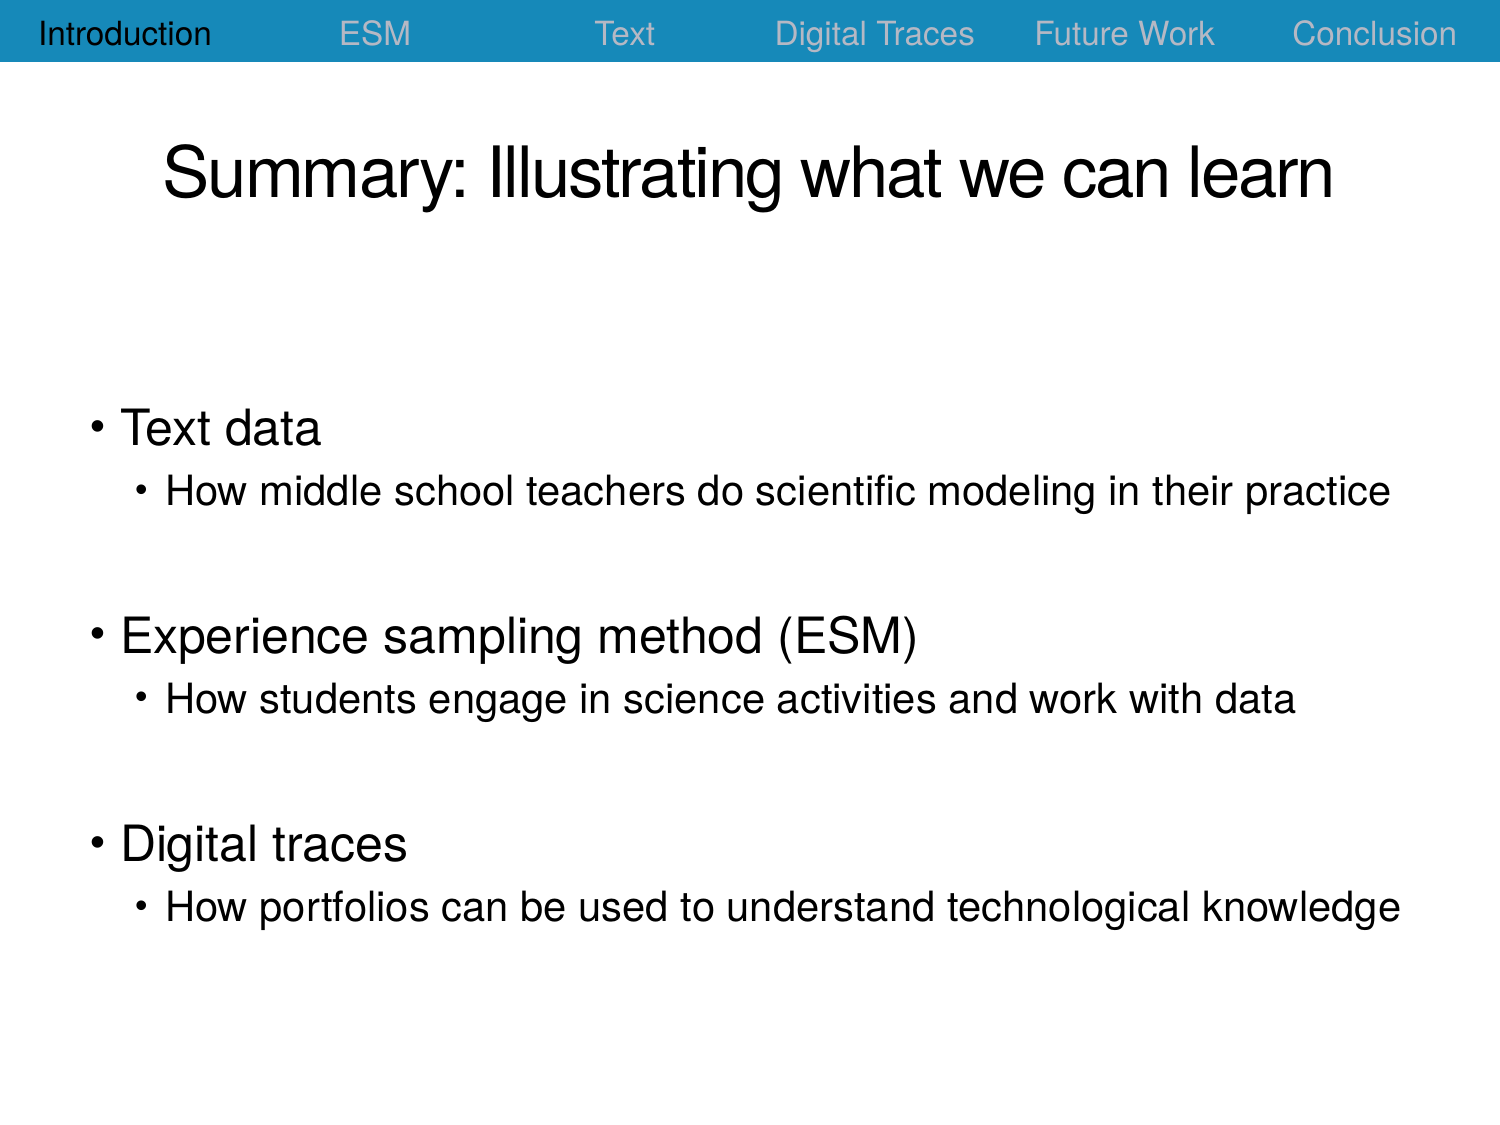

| Introduction | ESM | Text | Digital Traces | Future Work | Conclusion |
| --- | --- | --- | --- | --- | --- |
# Summary: Illustrating what we can learn
Text data
How middle school teachers do scientific modeling in their practice

Experience sampling method (ESM)
How students engage in science activities and work with data

Digital traces
How portfolios can be used to understand technological knowledge